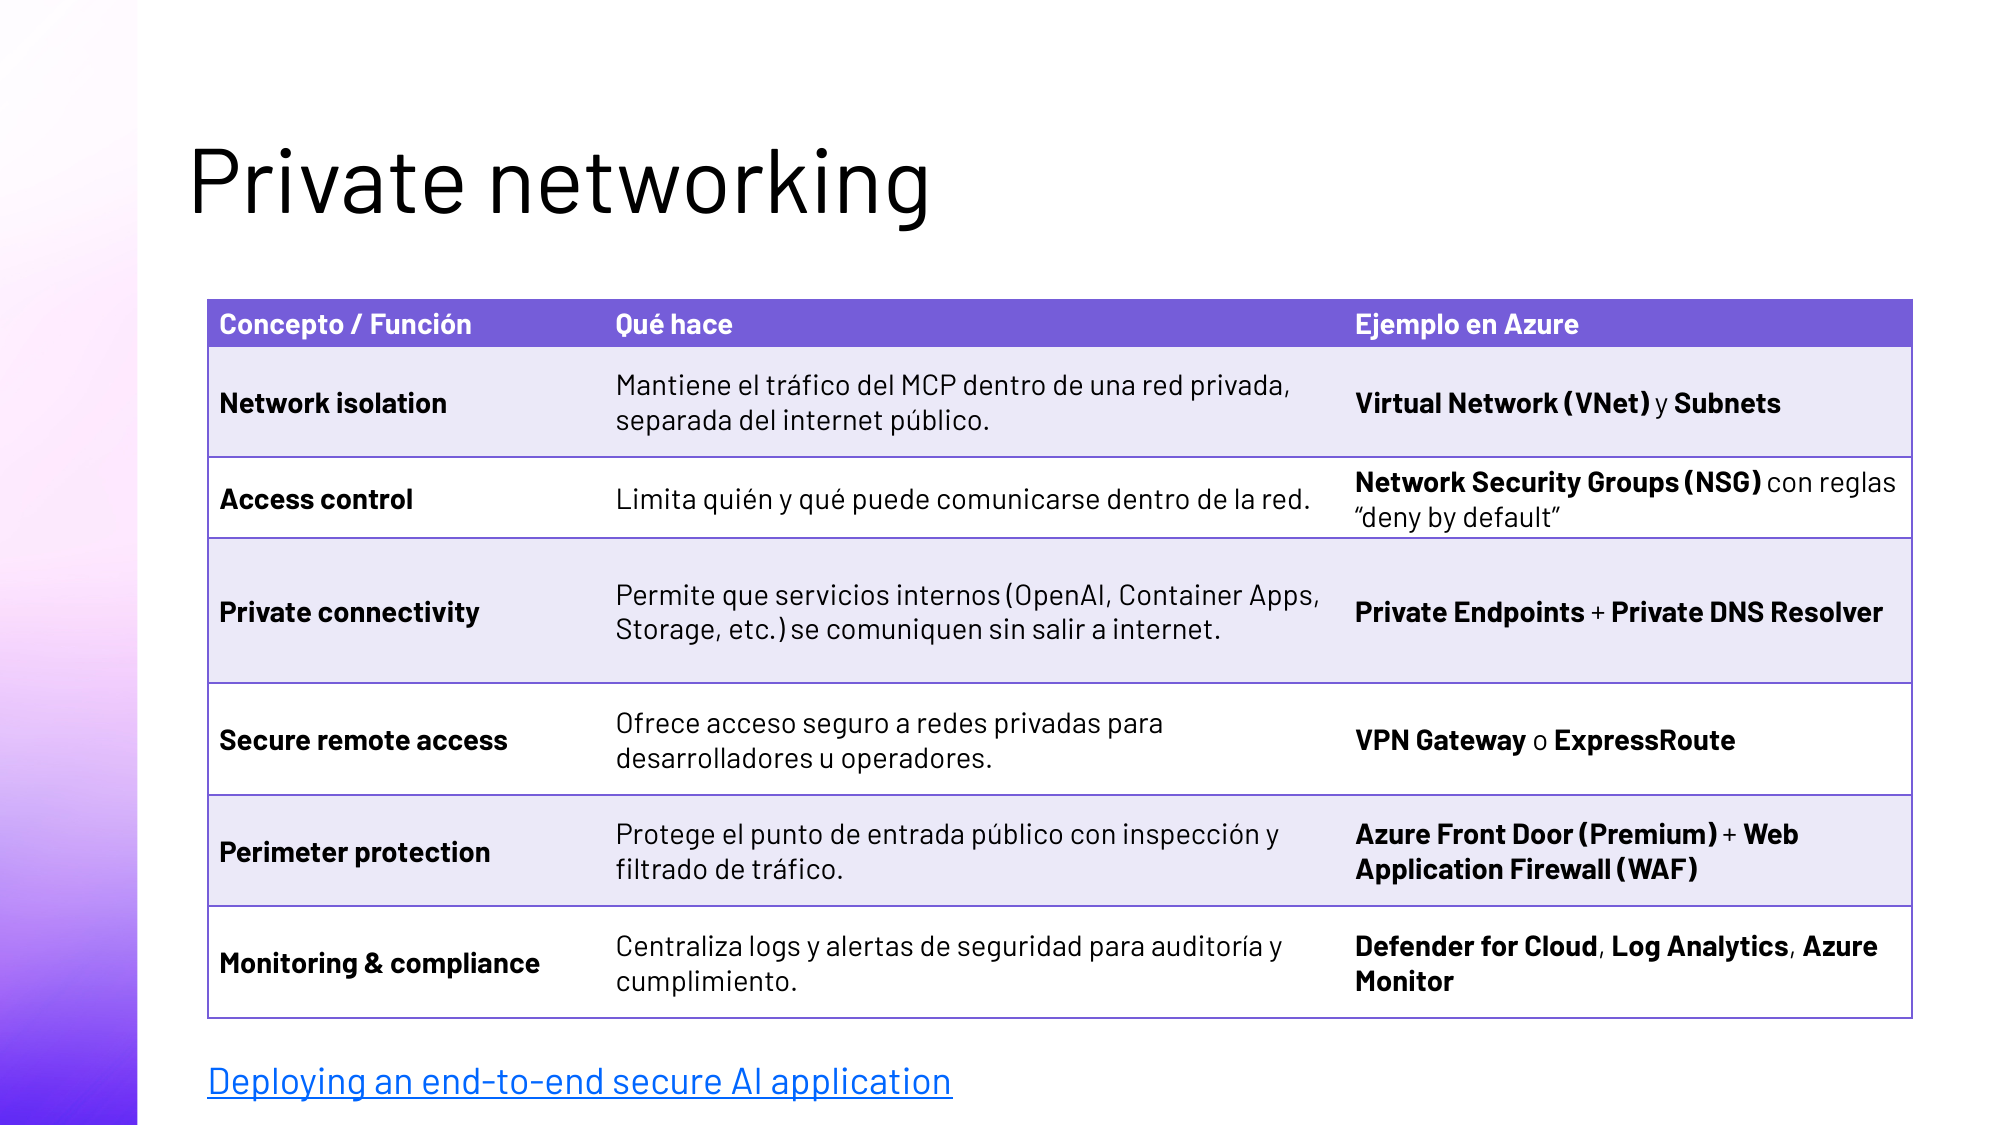

# Private networking
| Concepto / Función | Qué hace | Ejemplo en Azure |
| --- | --- | --- |
| Network isolation | Mantiene el tráfico del MCP dentro de una red privada, separada del internet público. | Virtual Network (VNet) y Subnets |
| Access control | Limita quién y qué puede comunicarse dentro de la red. | Network Security Groups (NSG) con reglas “deny by default” |
| Private connectivity | Permite que servicios internos (OpenAI, Container Apps, Storage, etc.) se comuniquen sin salir a internet. | Private Endpoints + Private DNS Resolver |
| Secure remote access | Ofrece acceso seguro a redes privadas para desarrolladores u operadores. | VPN Gateway o ExpressRoute |
| Perimeter protection | Protege el punto de entrada público con inspección y filtrado de tráfico. | Azure Front Door (Premium) + Web Application Firewall (WAF) |
| Monitoring & compliance | Centraliza logs y alertas de seguridad para auditoría y cumplimiento. | Defender for Cloud, Log Analytics, Azure Monitor |
Deploying an end-to-end secure AI application